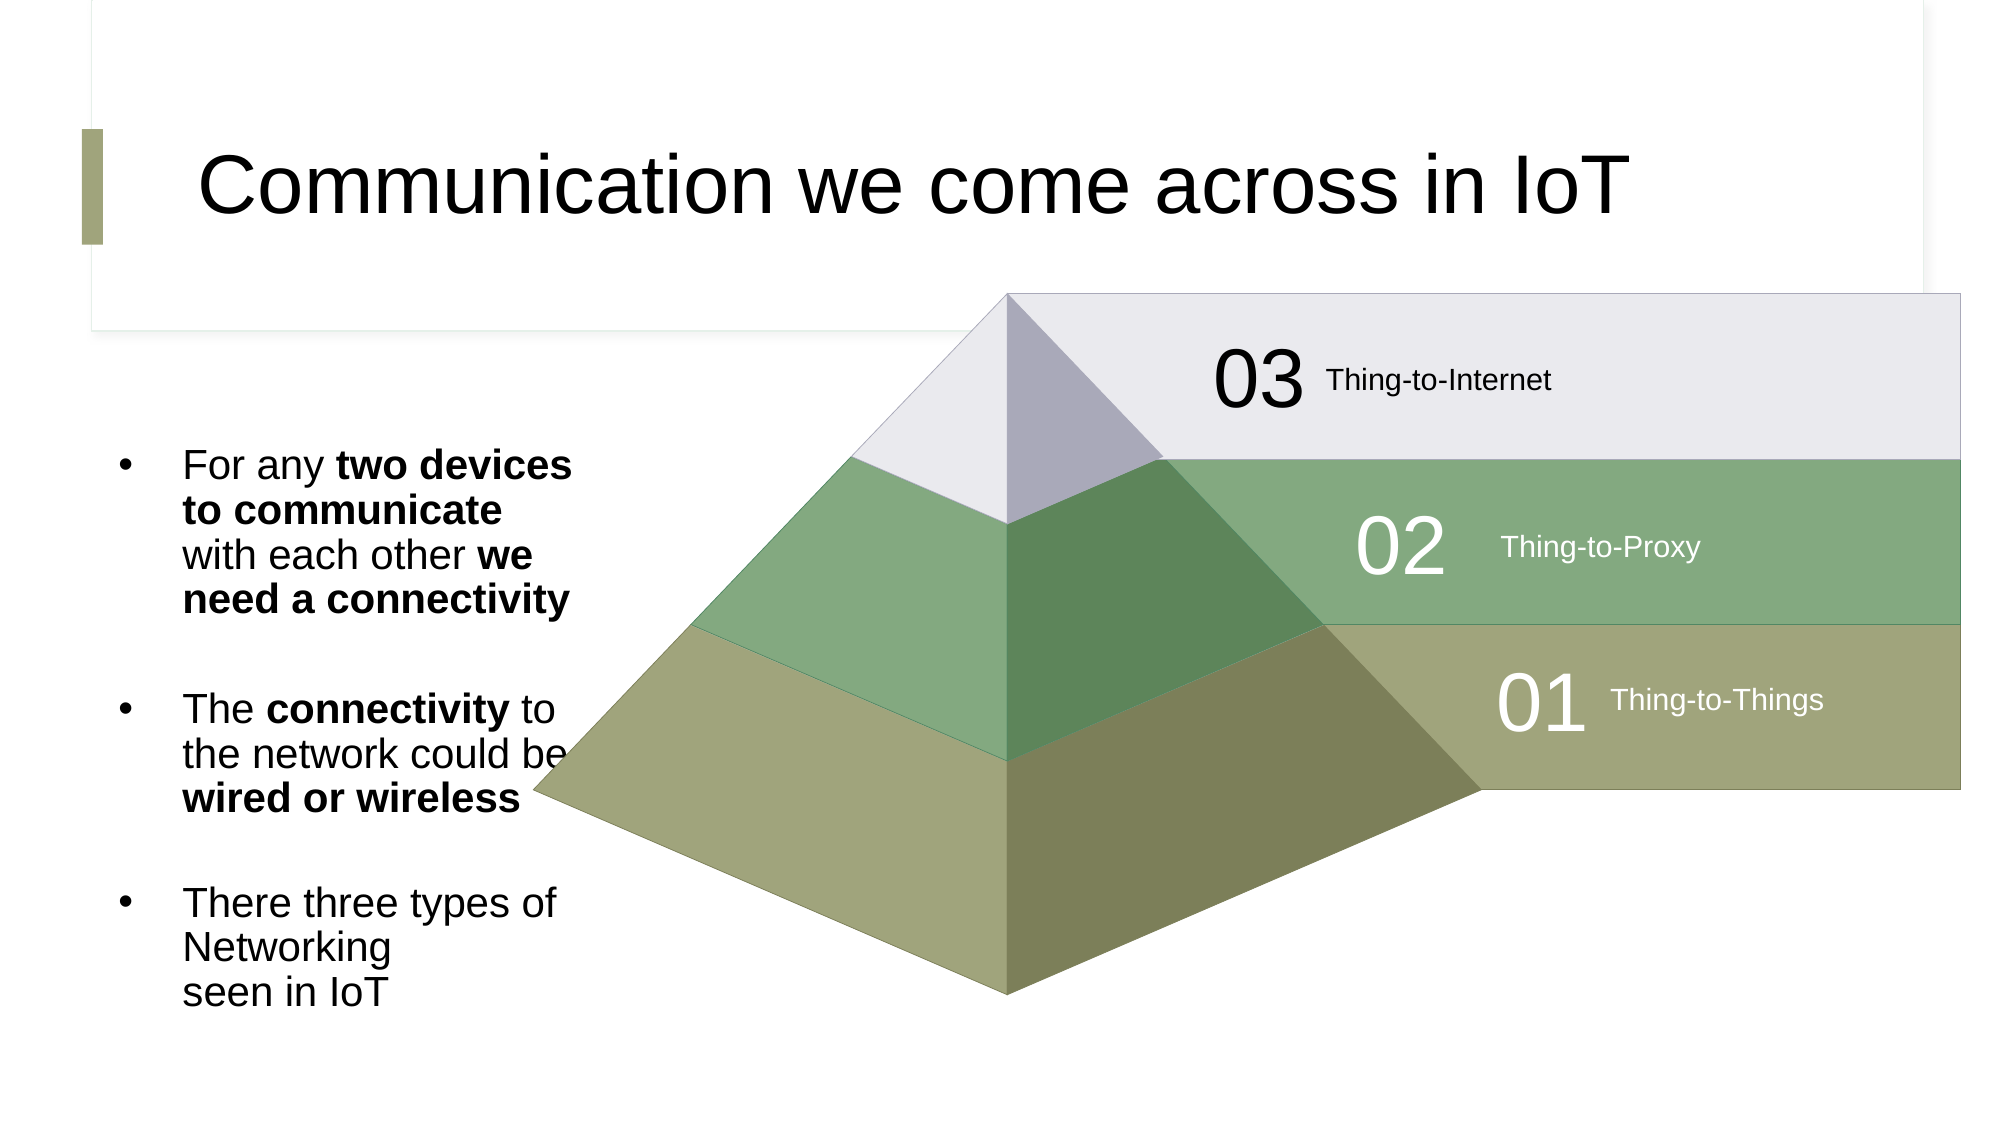

# Communication we come across in IoT

03
Thing-to-Internet

02

Thing-to-Proxy

01
Thing-to-Things
For any two devices to communicate with each other we need a connectivity
The connectivity to the network could be wired or wireless
There three types of Networking
seen in IoT